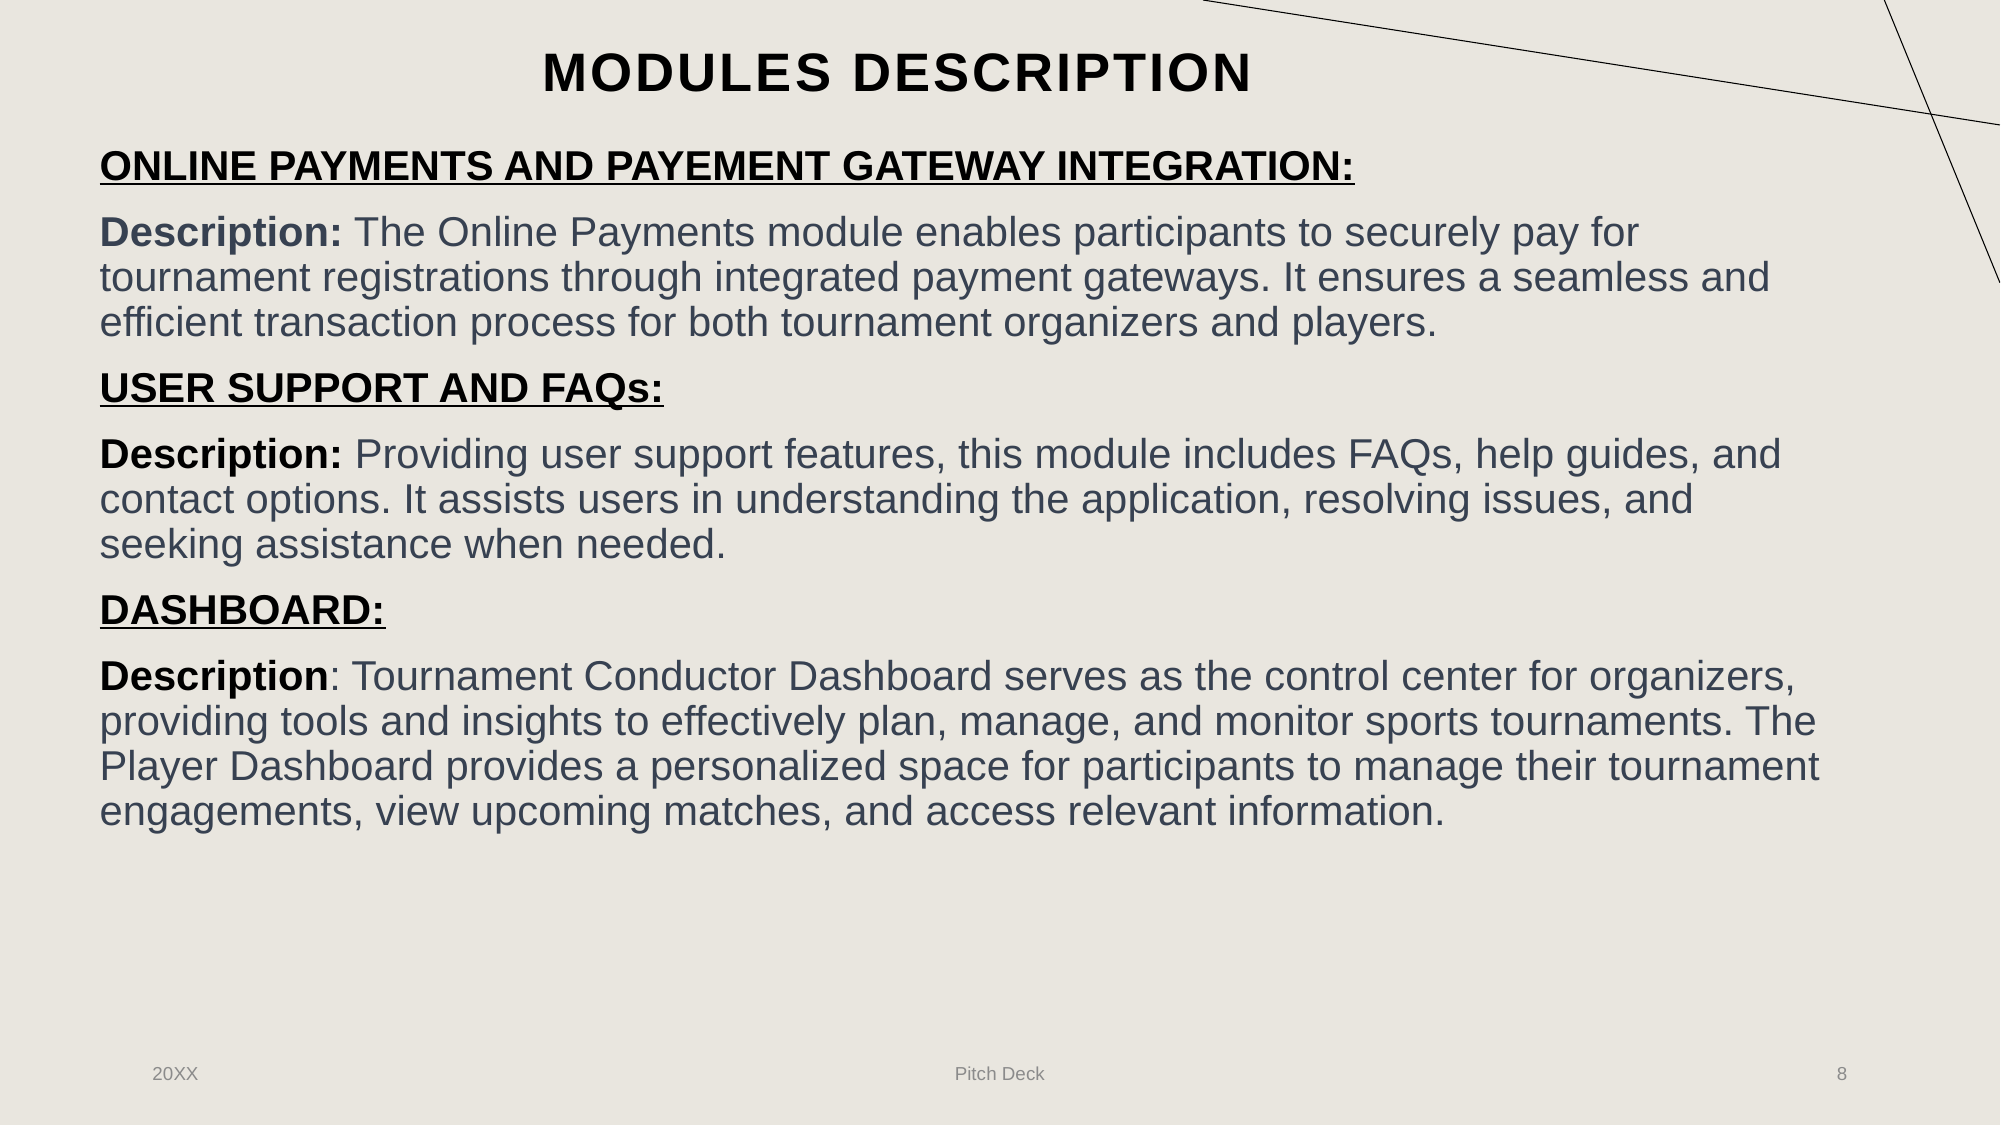

# MODULES DESCRIPTION
ONLINE PAYMENTS AND PAYEMENT GATEWAY INTEGRATION:
Description: The Online Payments module enables participants to securely pay for tournament registrations through integrated payment gateways. It ensures a seamless and efficient transaction process for both tournament organizers and players.
USER SUPPORT AND FAQs:
Description: Providing user support features, this module includes FAQs, help guides, and contact options. It assists users in understanding the application, resolving issues, and seeking assistance when needed.
DASHBOARD:
Description: Tournament Conductor Dashboard serves as the control center for organizers, providing tools and insights to effectively plan, manage, and monitor sports tournaments. The Player Dashboard provides a personalized space for participants to manage their tournament engagements, view upcoming matches, and access relevant information.
20XX
Pitch Deck
8